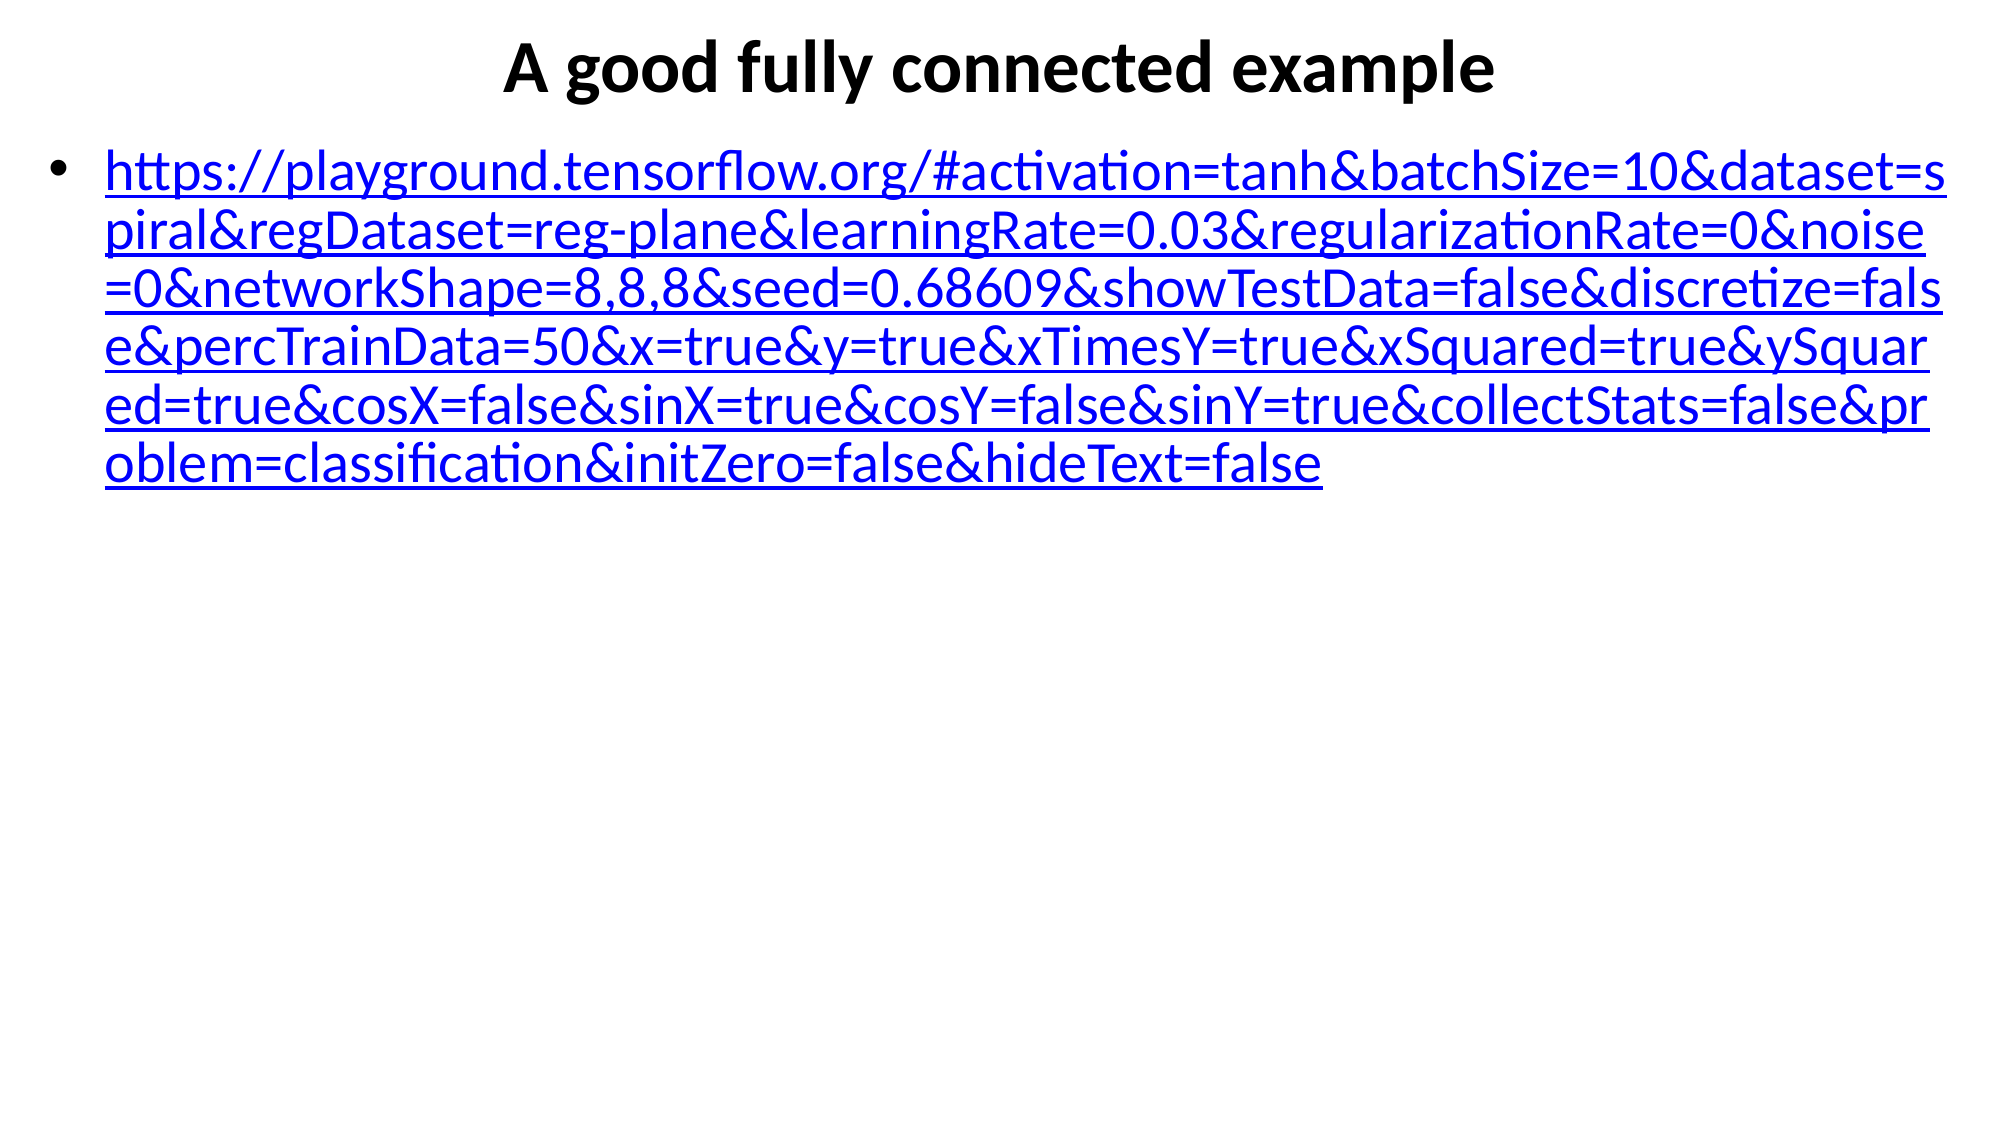

# A good fully connected example
https://playground.tensorflow.org/#activation=tanh&batchSize=10&dataset=spiral&regDataset=reg-plane&learningRate=0.03&regularizationRate=0&noise=0&networkShape=8,8,8&seed=0.68609&showTestData=false&discretize=false&percTrainData=50&x=true&y=true&xTimesY=true&xSquared=true&ySquared=true&cosX=false&sinX=true&cosY=false&sinY=true&collectStats=false&problem=classification&initZero=false&hideText=false